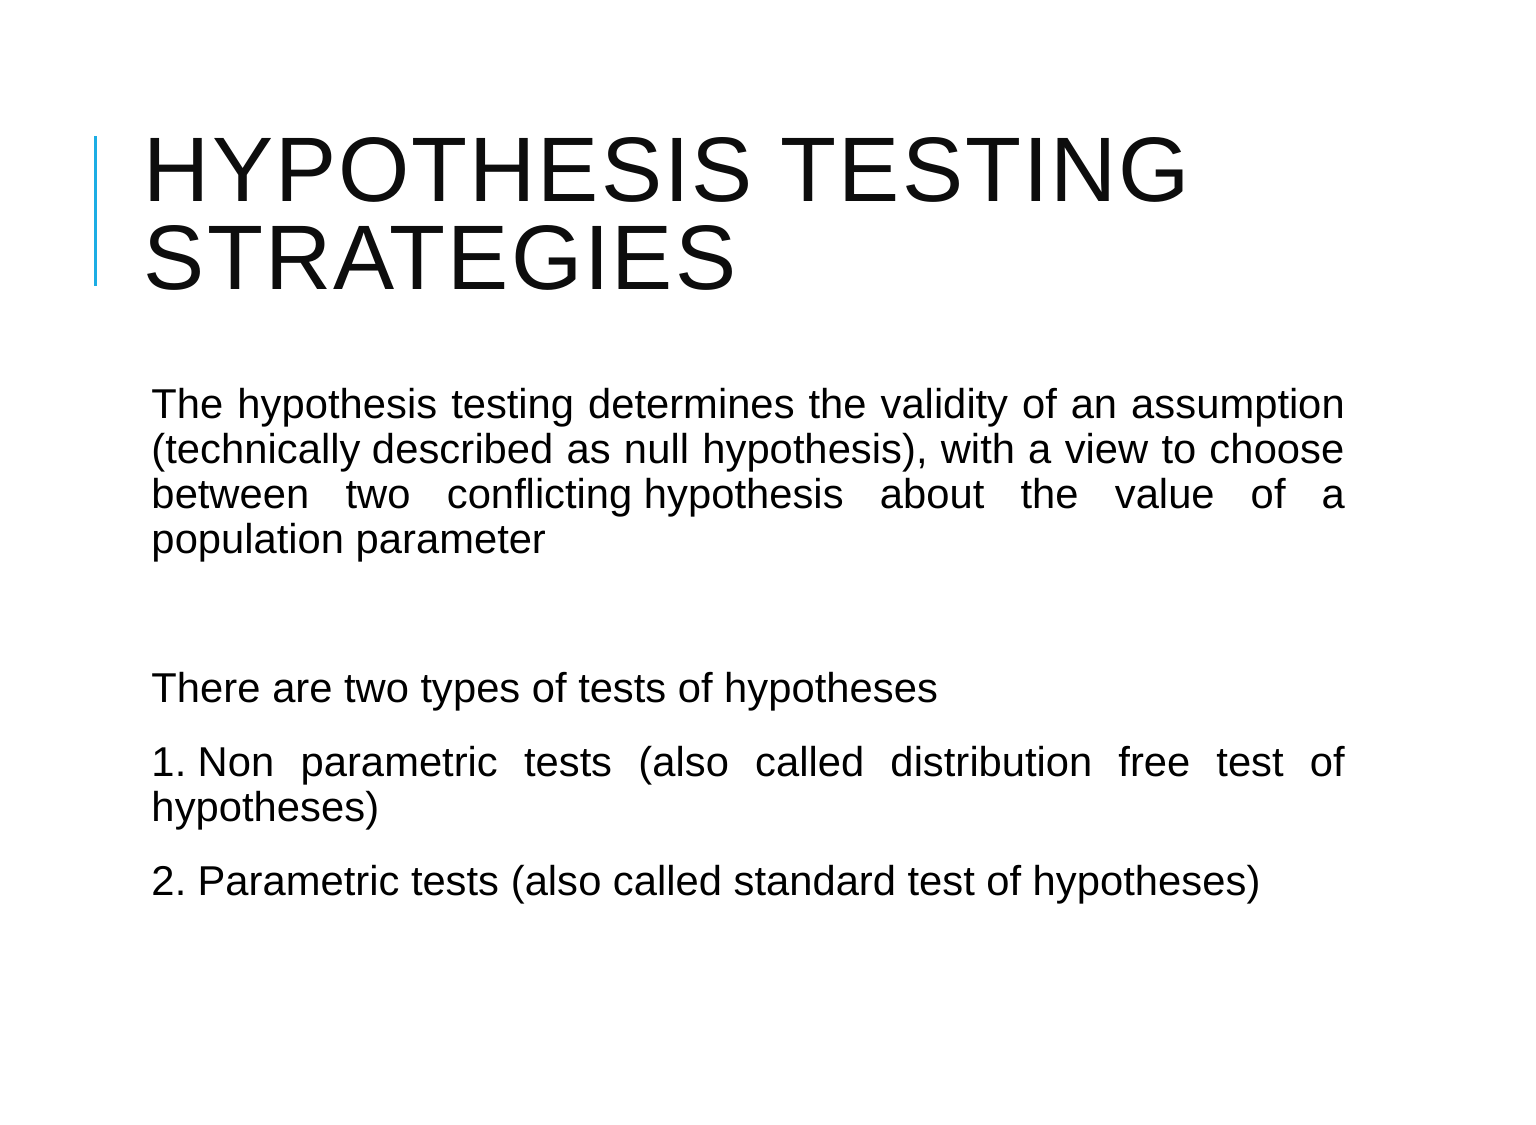

# Hypothesis Testing Strategies
The hypothesis testing determines the validity of an assumption (technically described as null hypothesis), with a view to choose between two conflicting hypothesis about the value of a population parameter

There are two types of tests of hypotheses
1. Non parametric tests (also called distribution free test of hypotheses)
2. Parametric tests (also called standard test of hypotheses)